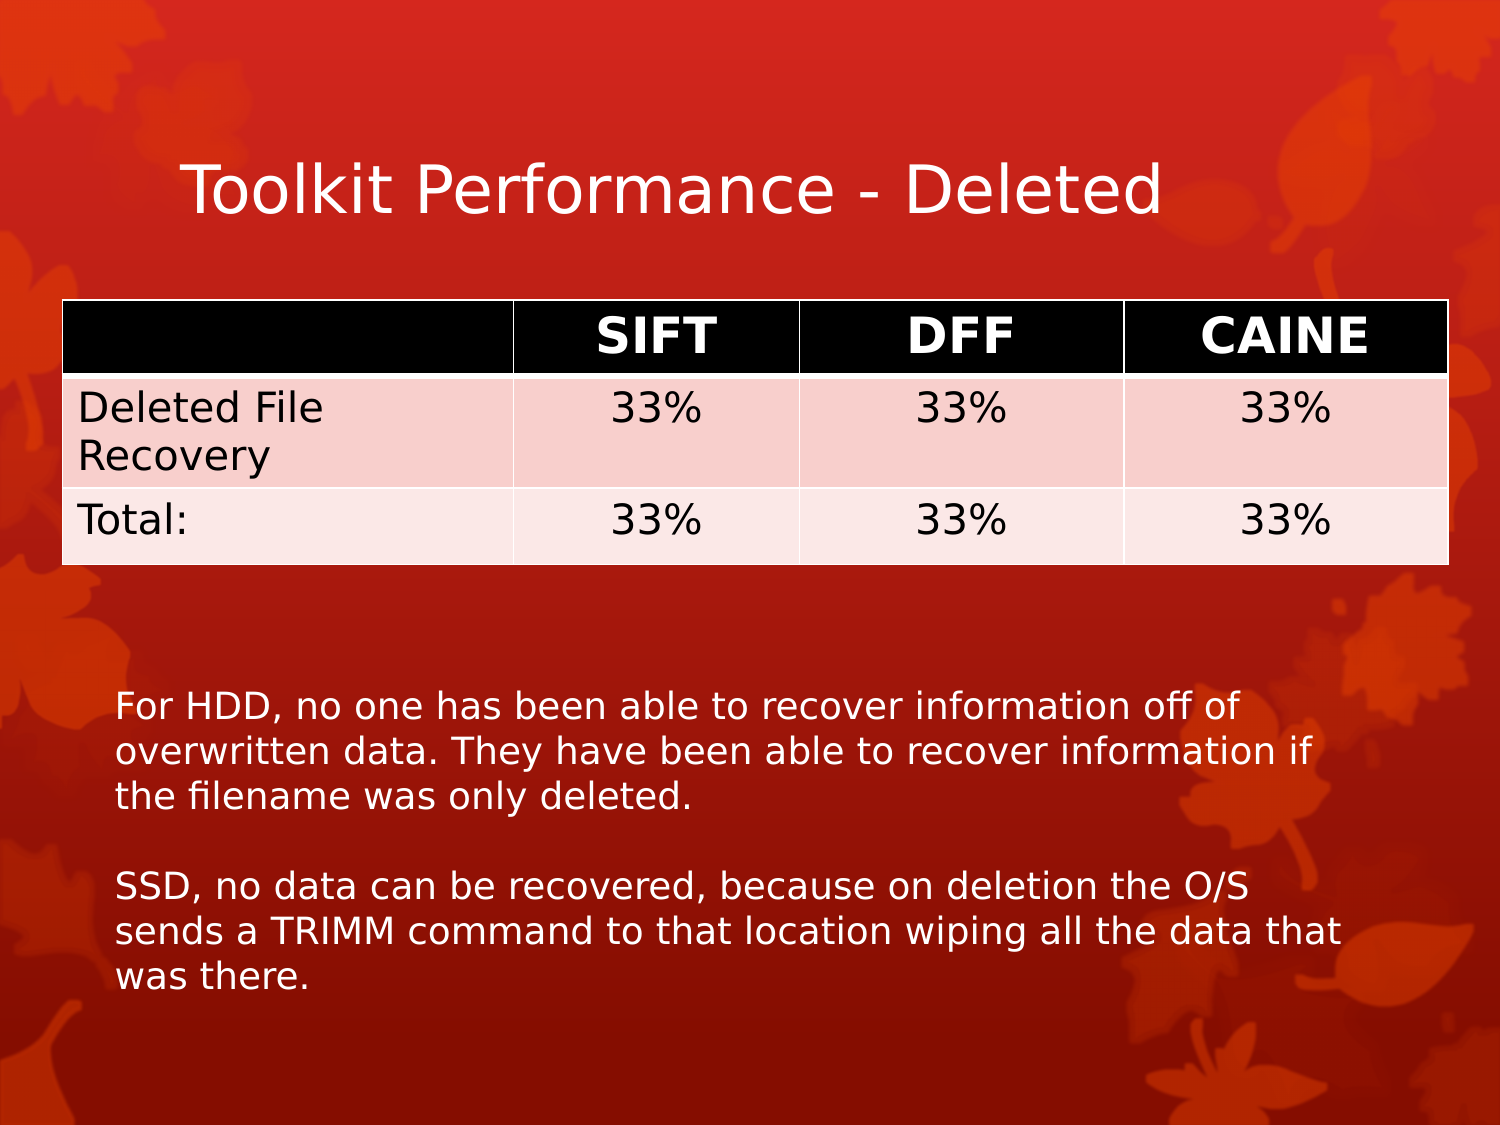

# Toolkit Performance - Deleted
|  | SIFT | DFF | CAINE |
| --- | --- | --- | --- |
| Deleted File Recovery | 33% | 33% | 33% |
| Total: | 33% | 33% | 33% |
For HDD, no one has been able to recover information off of overwritten data. They have been able to recover information if the filename was only deleted.

SSD, no data can be recovered, because on deletion the O/S sends a TRIMM command to that location wiping all the data that was there.